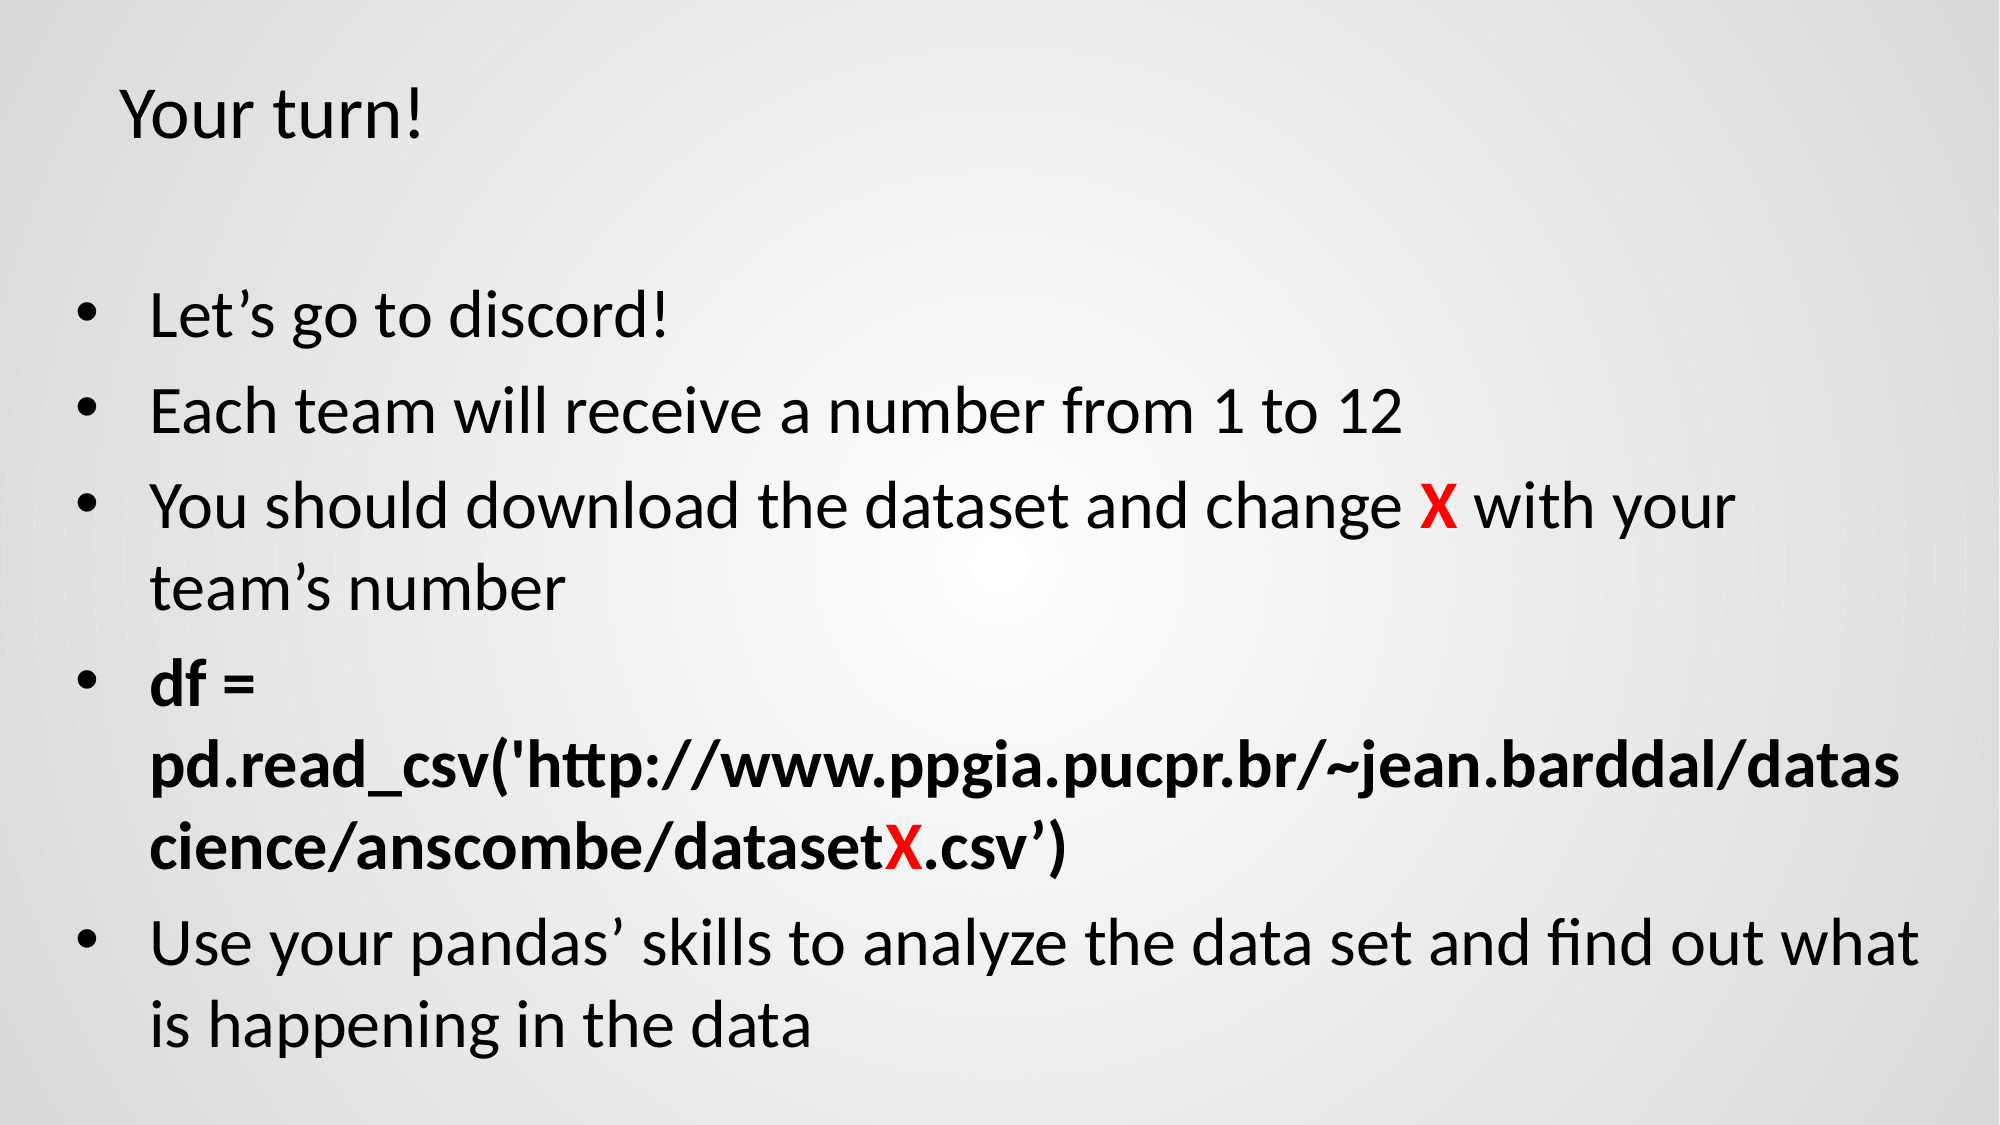

# Your turn!
Let’s go to discord!
Each team will receive a number from 1 to 12
You should download the dataset and change X with your team’s number
df = pd.read_csv('http://www.ppgia.pucpr.br/~jean.barddal/datascience/anscombe/datasetX.csv’)
Use your pandas’ skills to analyze the data set and find out what is happening in the data